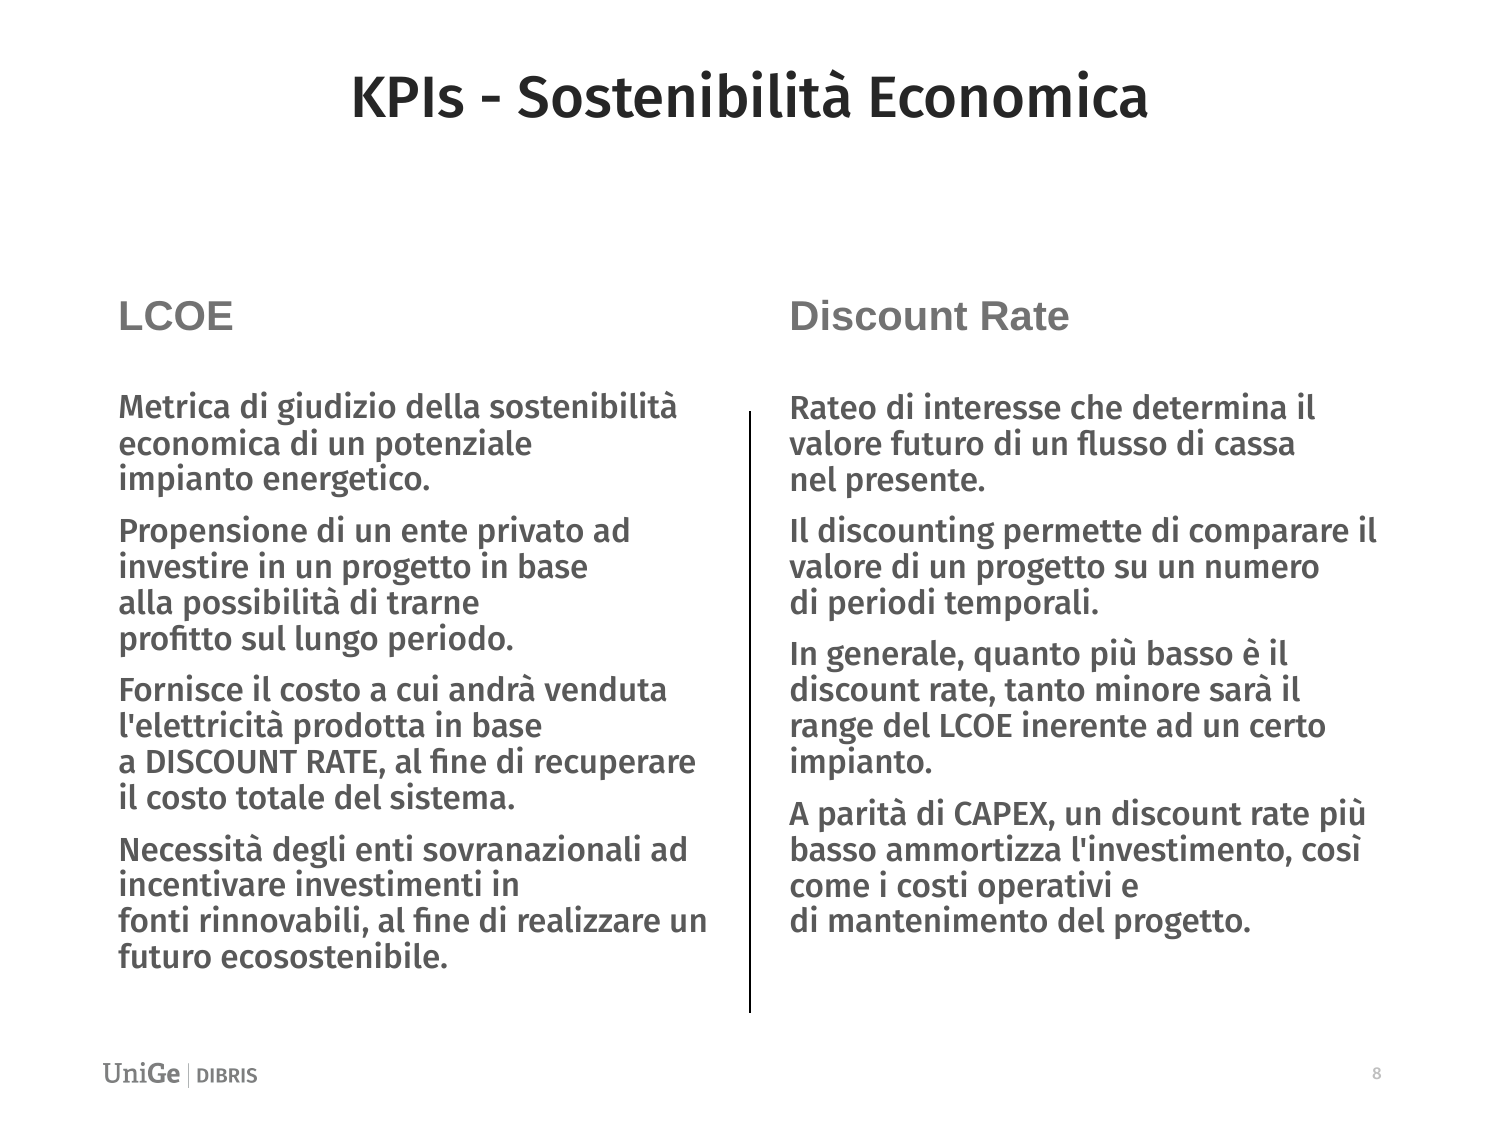

# KPIs - Sostenibilità Economica
Discount Rate
LCOE
Rateo di interesse che determina il valore futuro di un flusso di cassa nel presente.
Il discounting permette di comparare il valore di un progetto su un numero di periodi temporali.
In generale, quanto più basso è il discount rate, tanto minore sarà il range del LCOE inerente ad un certo impianto.
A parità di CAPEX, un discount rate più basso ammortizza l'investimento, così come i costi operativi e di mantenimento del progetto.
Metrica di giudizio della sostenibilità economica di un potenziale impianto energetico.
Propensione di un ente privato ad investire in un progetto in base alla possibilità di trarne profitto sul lungo periodo.
Fornisce il costo a cui andrà venduta l'elettricità prodotta in base a DISCOUNT RATE, al fine di recuperare il costo totale del sistema.
Necessità degli enti sovranazionali ad incentivare investimenti in fonti rinnovabili, al fine di realizzare un futuro ecosostenibile.
8